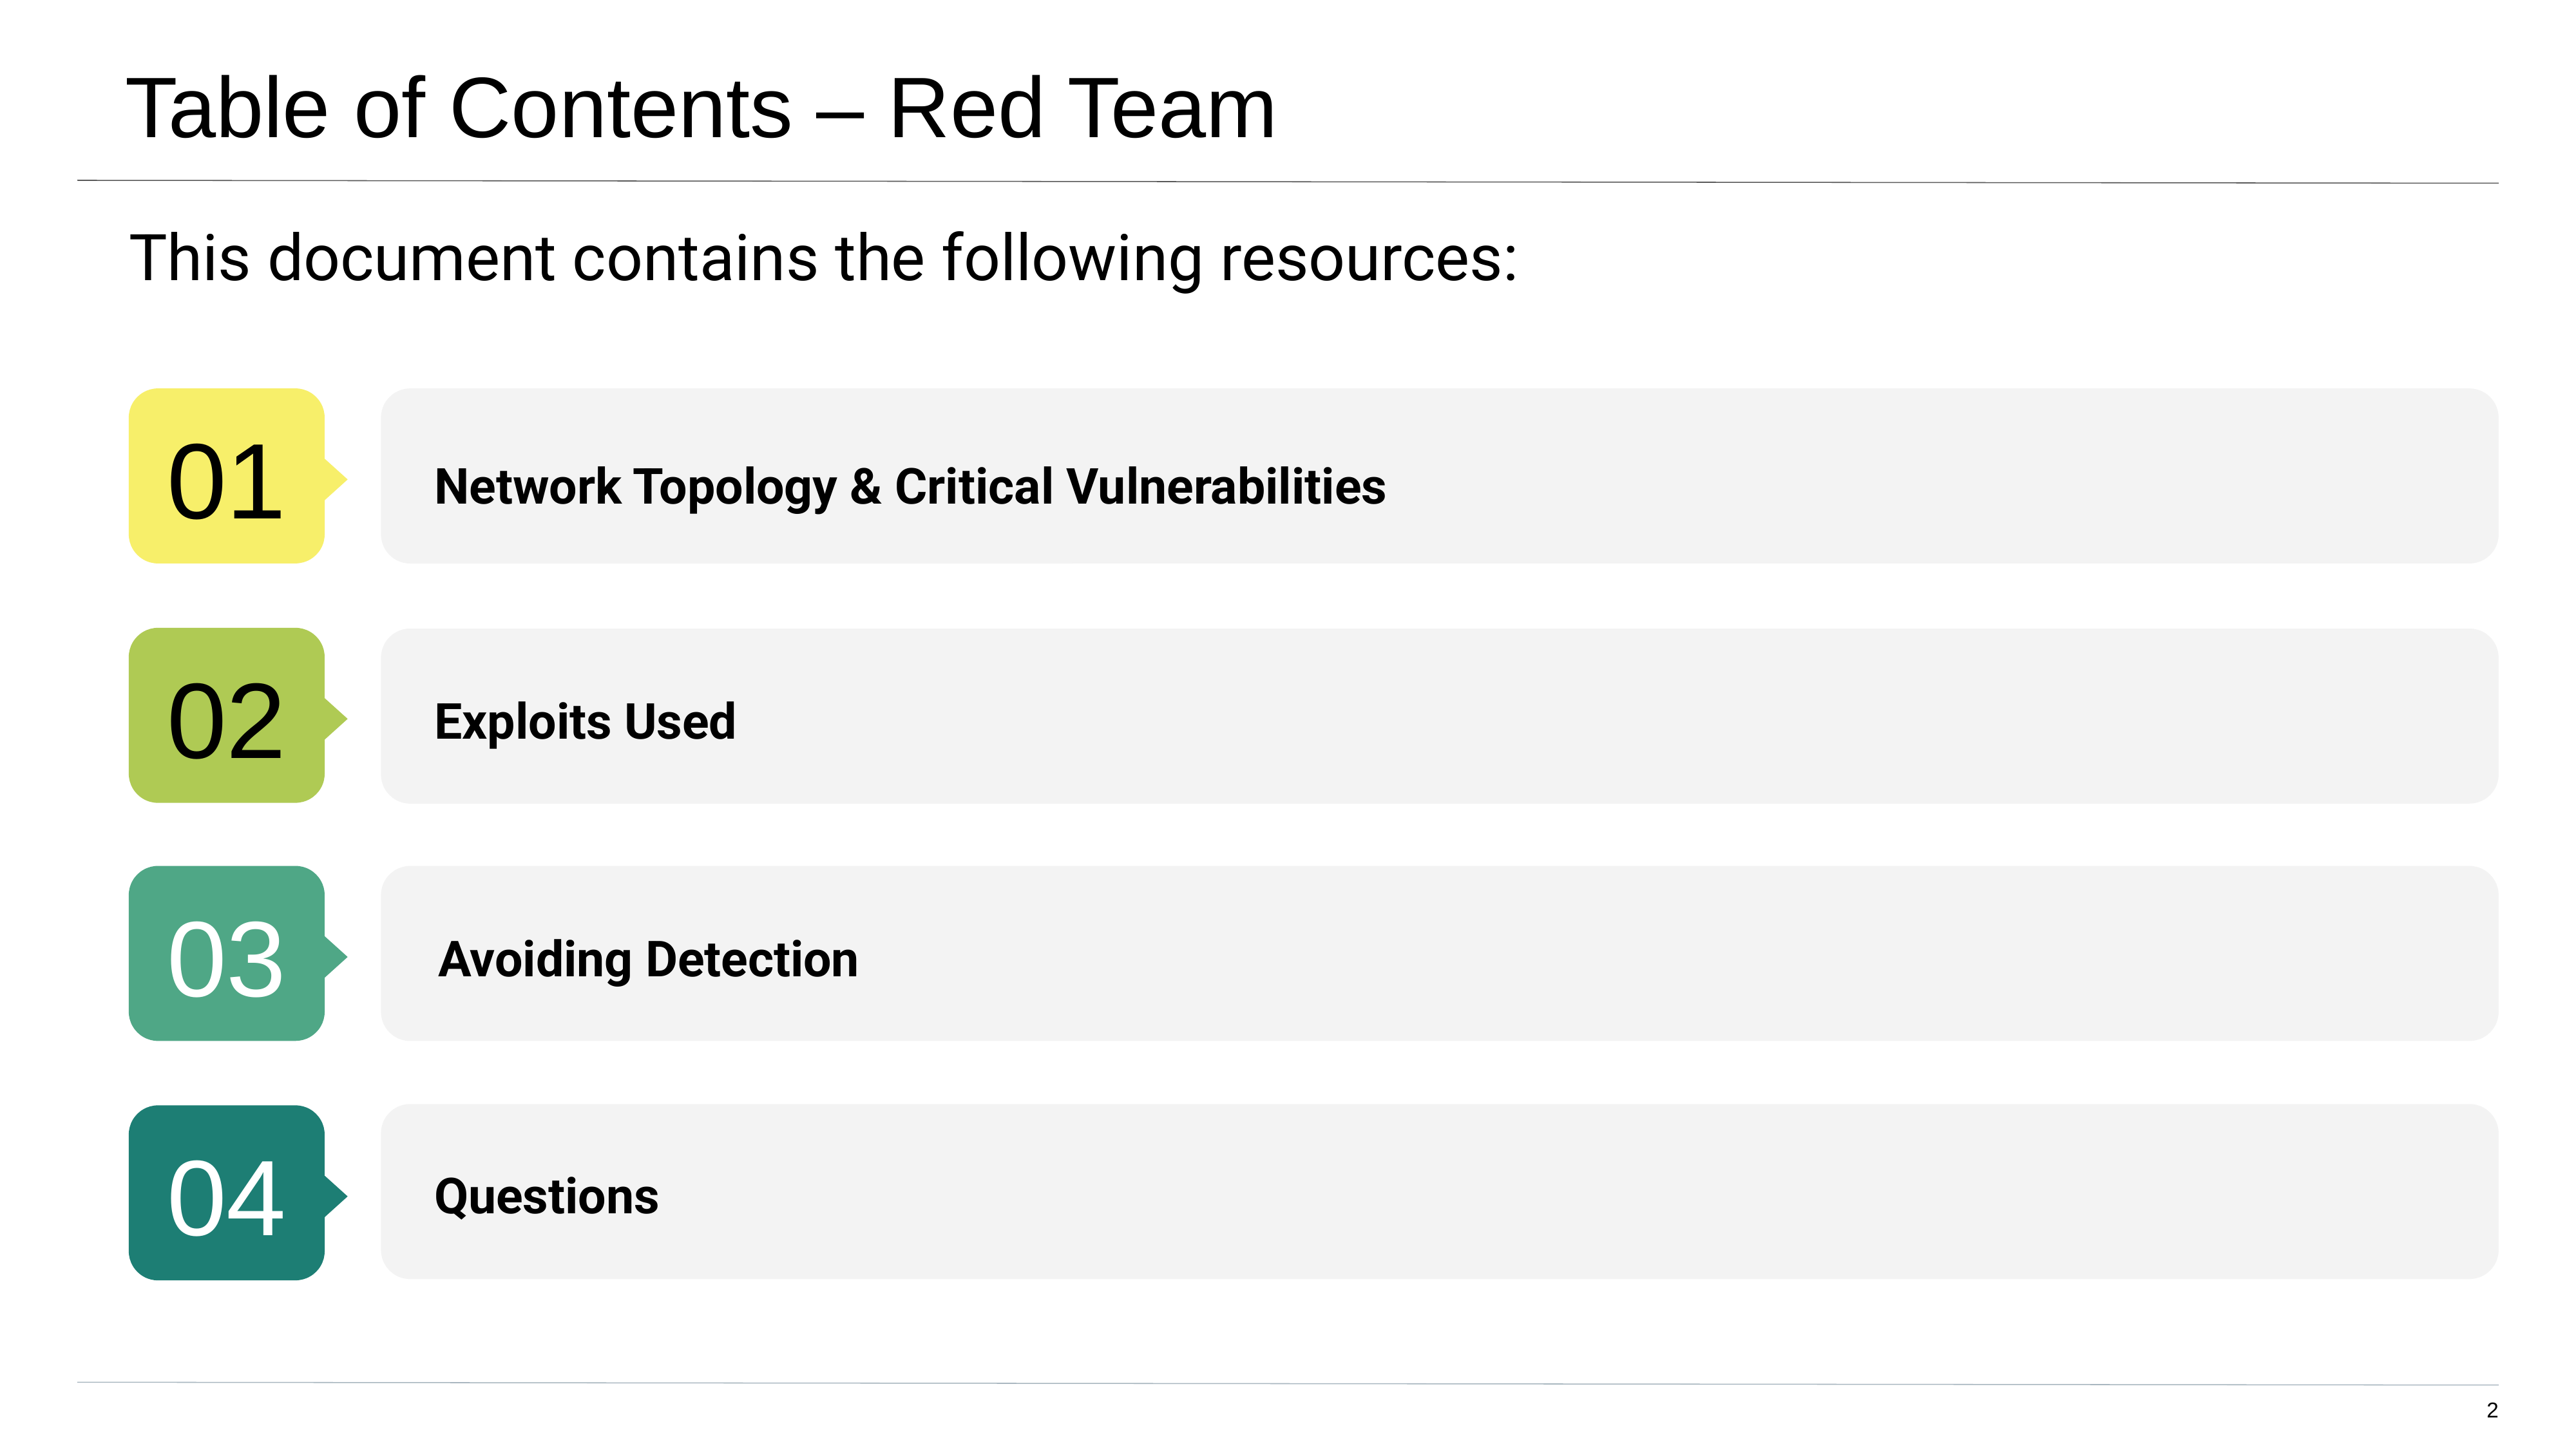

# Table of Contents – Red Team
This document contains the following resources:
Network Topology & Critical Vulnerabilities
Exploits Used
Avoiding Detection
Questions

2